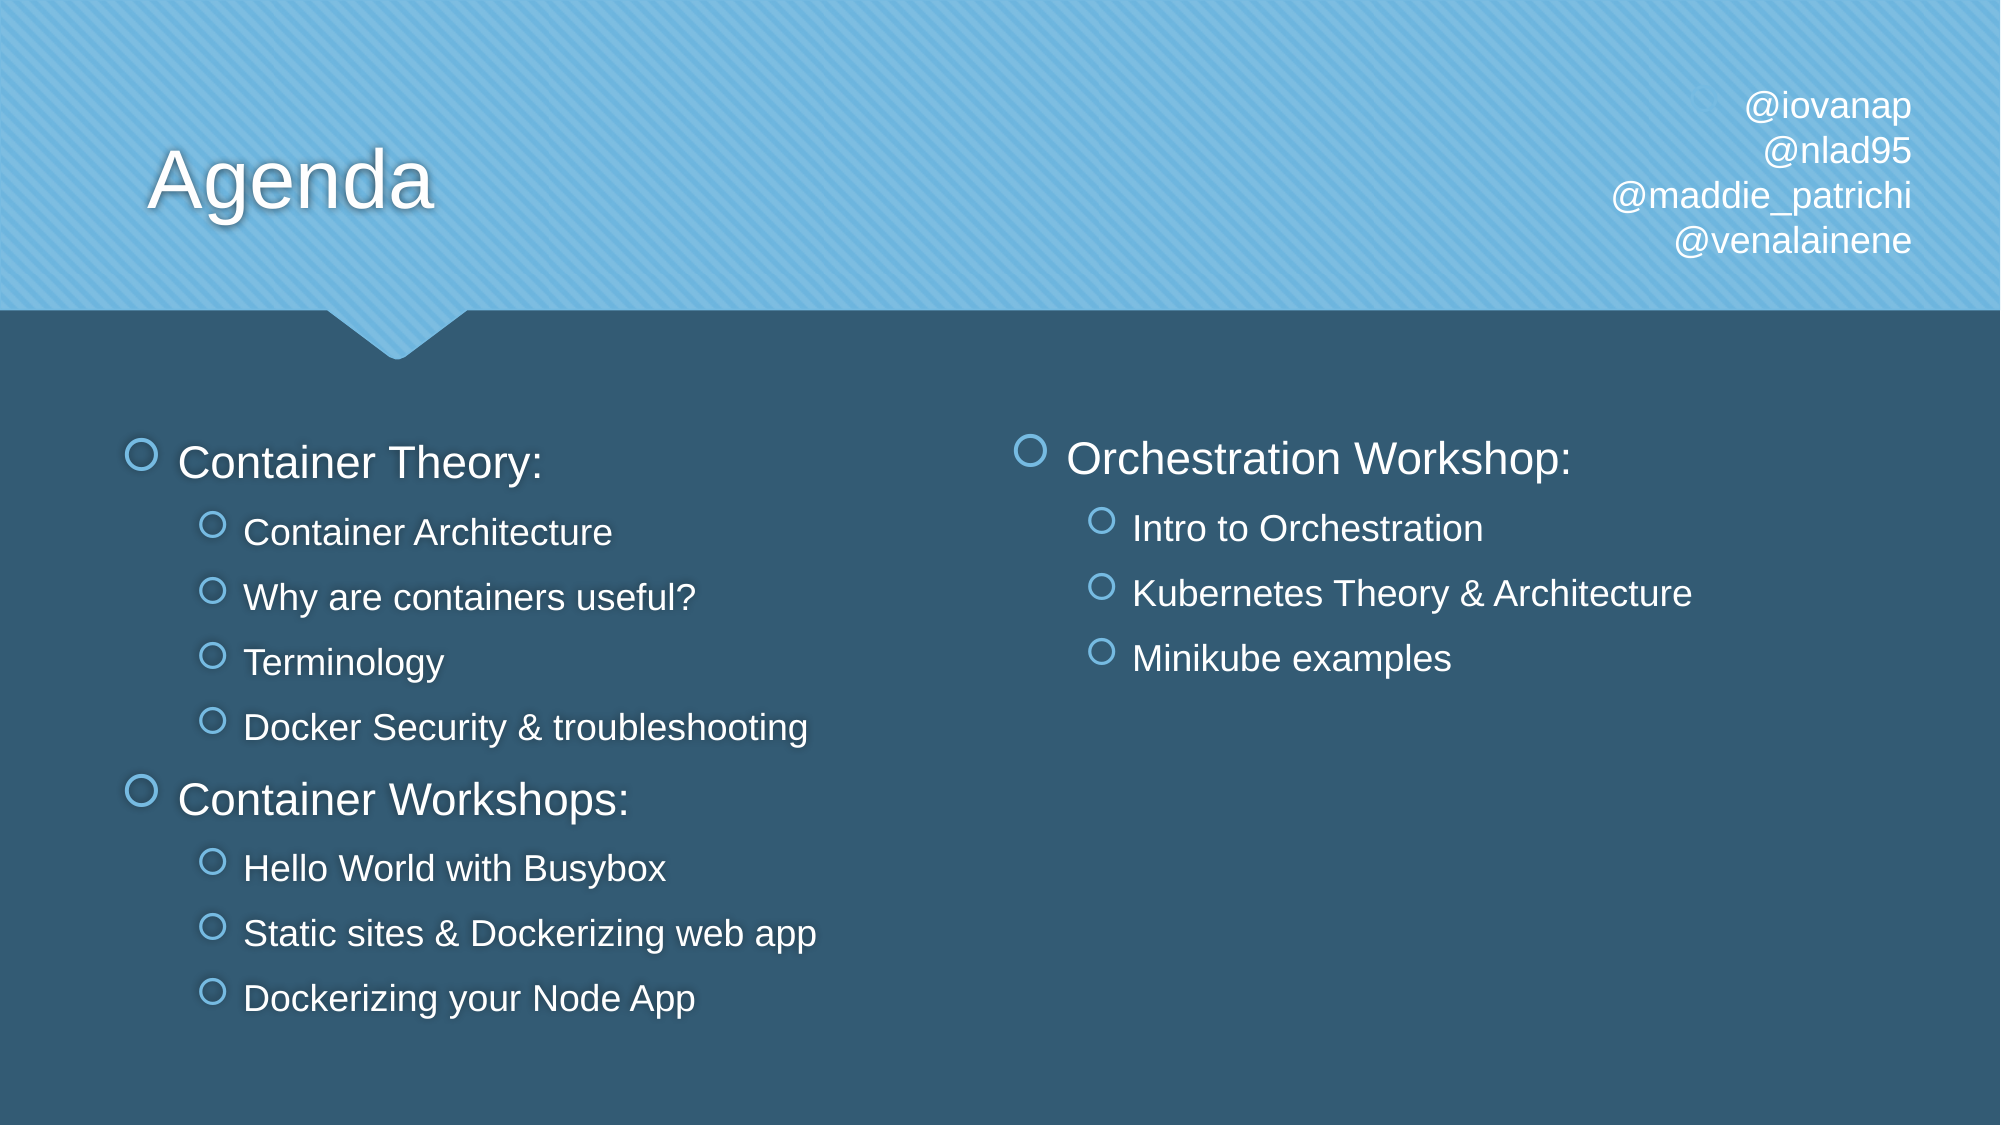

@iovanap
@nlad95
@maddie_patrichi
@venalainene
# Agenda
Orchestration Workshop:
Intro to Orchestration
Kubernetes Theory & Architecture
Minikube examples
Container Theory:
Container Architecture
Why are containers useful?
Terminology
Docker Security & troubleshooting
Container Workshops:
Hello World with Busybox
Static sites & Dockerizing web app
Dockerizing your Node App